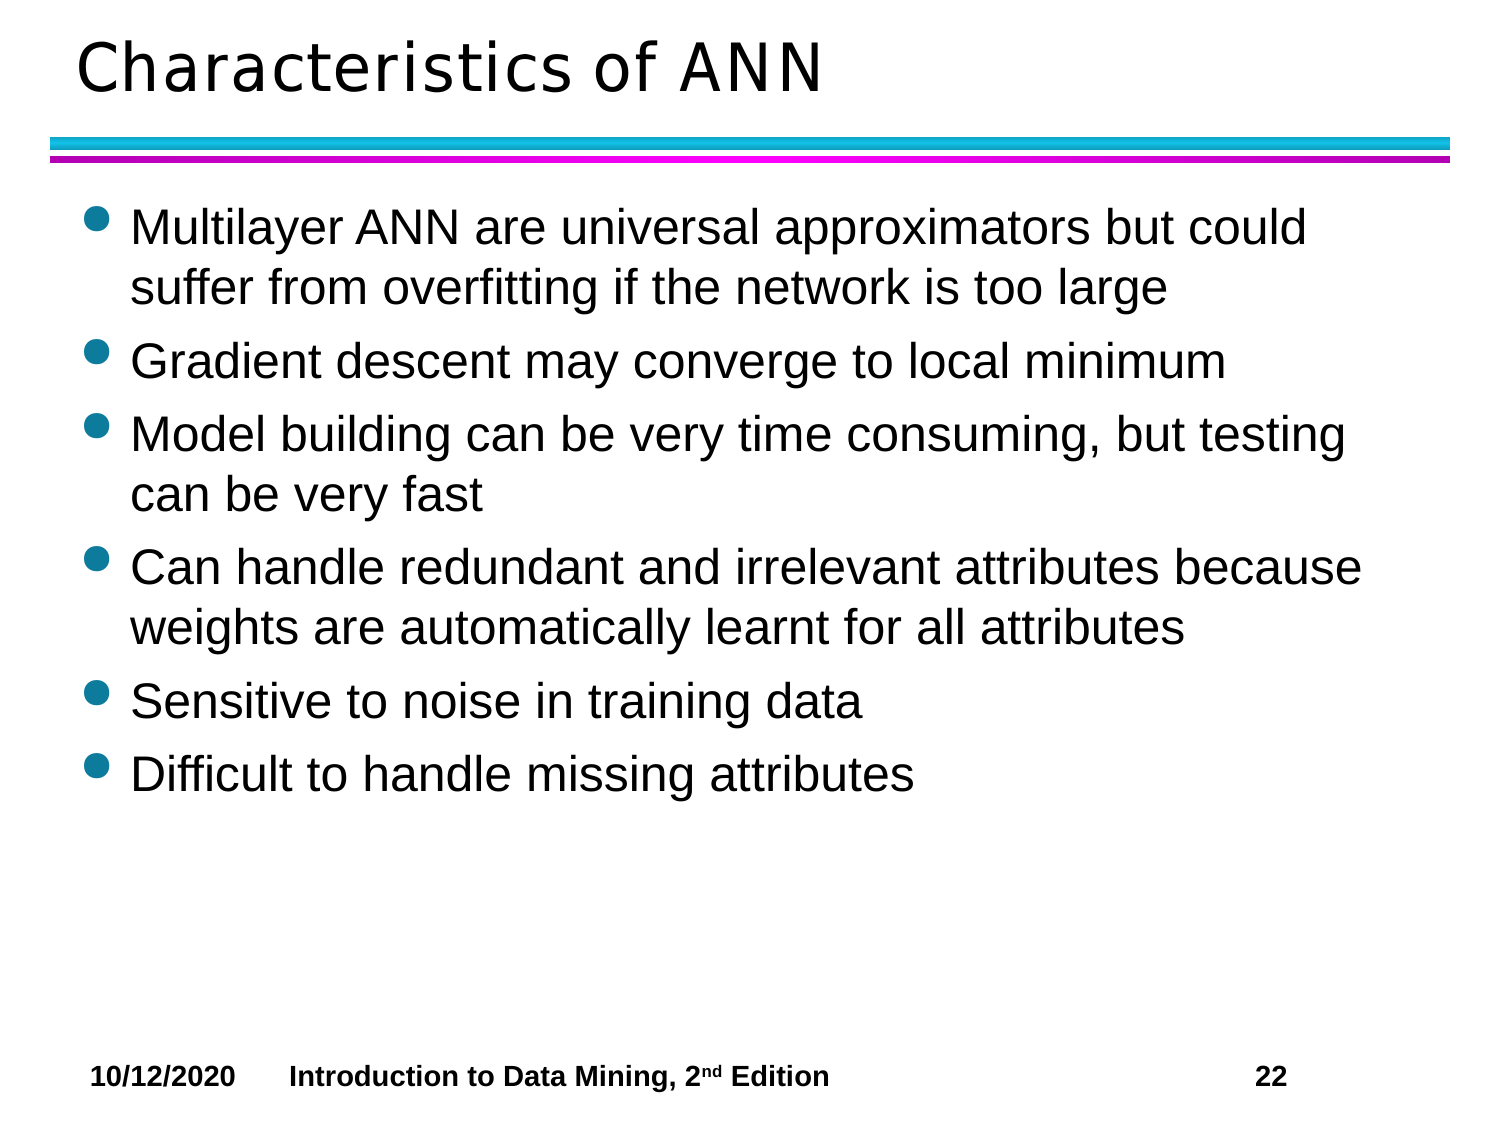

# Characteristics of ANN
Multilayer ANN are universal approximators but could suffer from overfitting if the network is too large
Gradient descent may converge to local minimum
Model building can be very time consuming, but testing can be very fast
Can handle redundant and irrelevant attributes because weights are automatically learnt for all attributes
Sensitive to noise in training data
Difficult to handle missing attributes